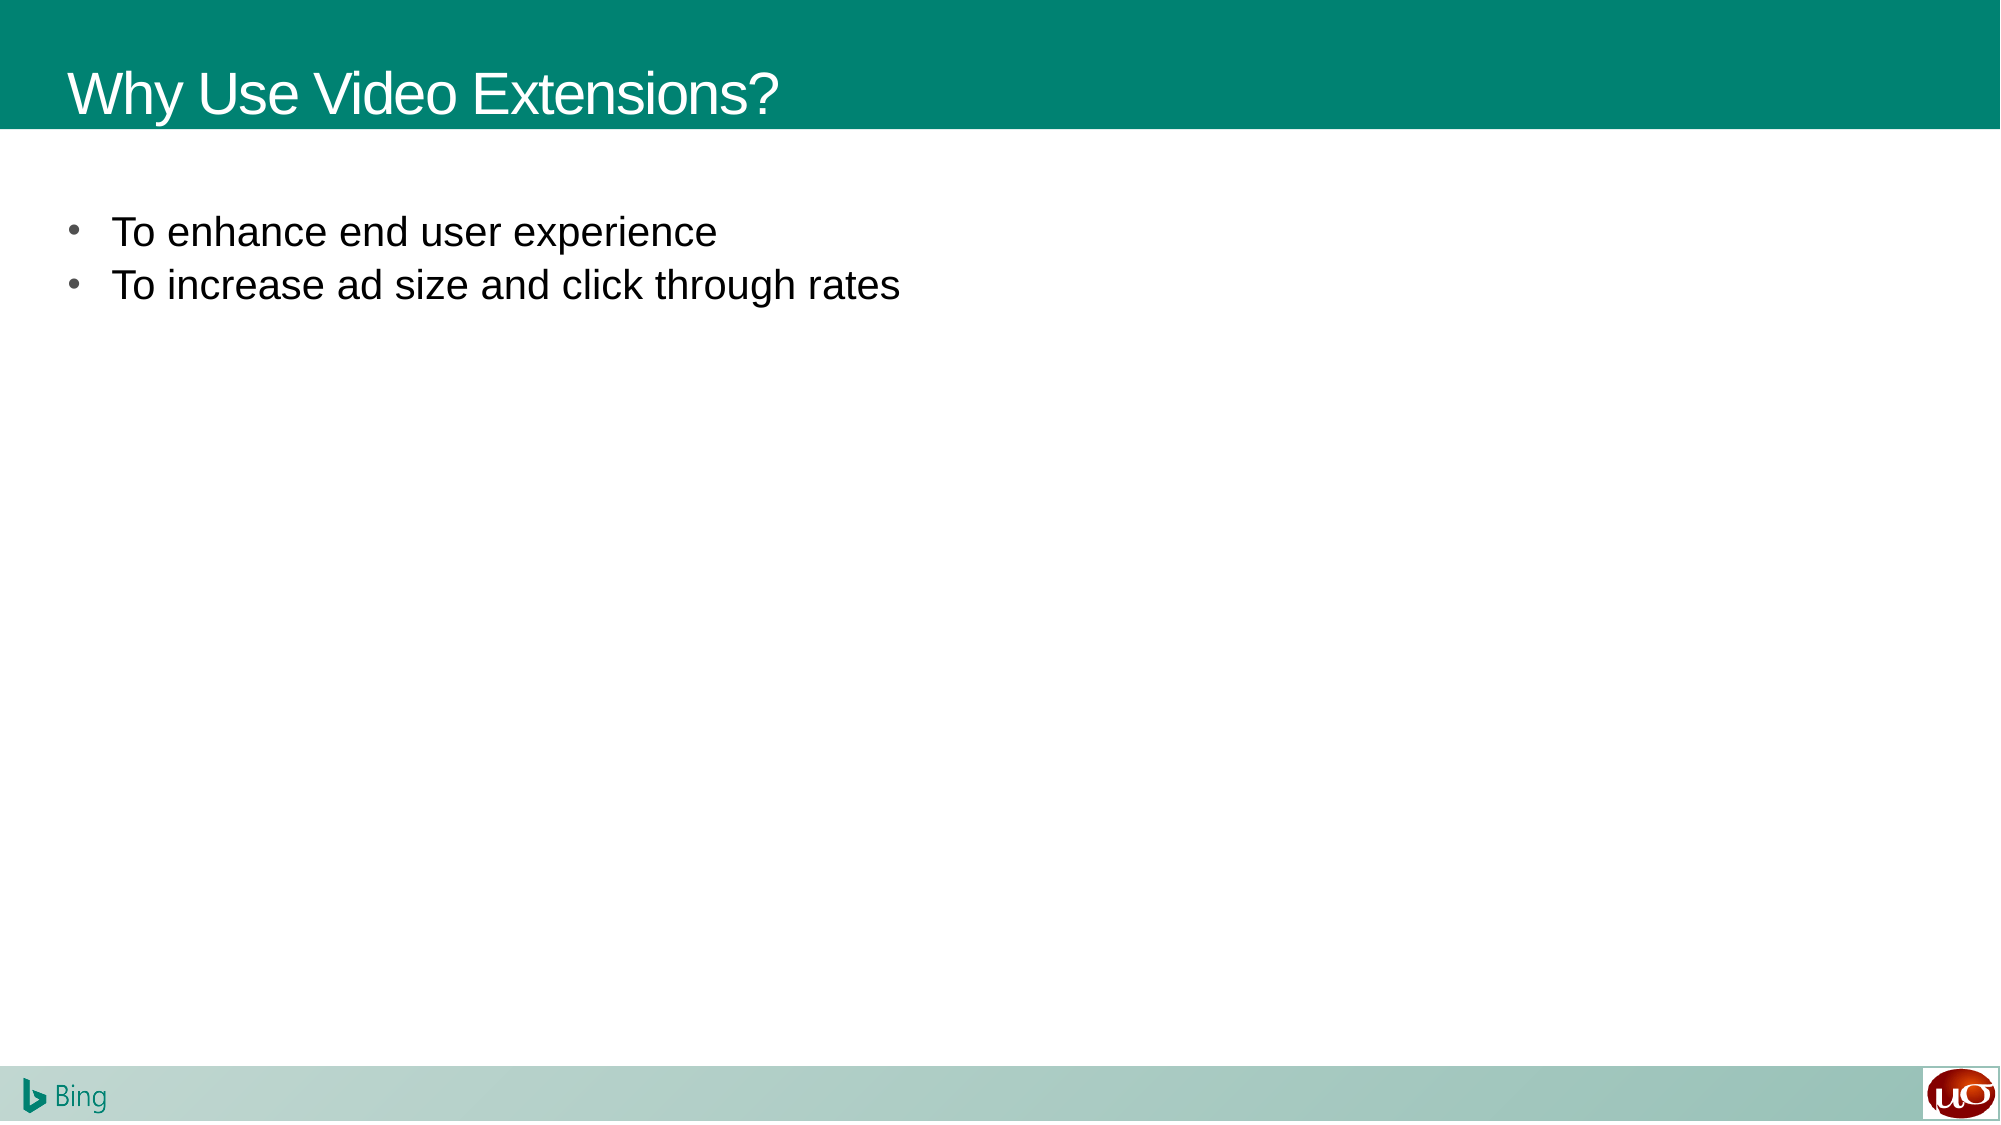

# Why Use Video Extensions?
To enhance end user experience
To increase ad size and click through rates